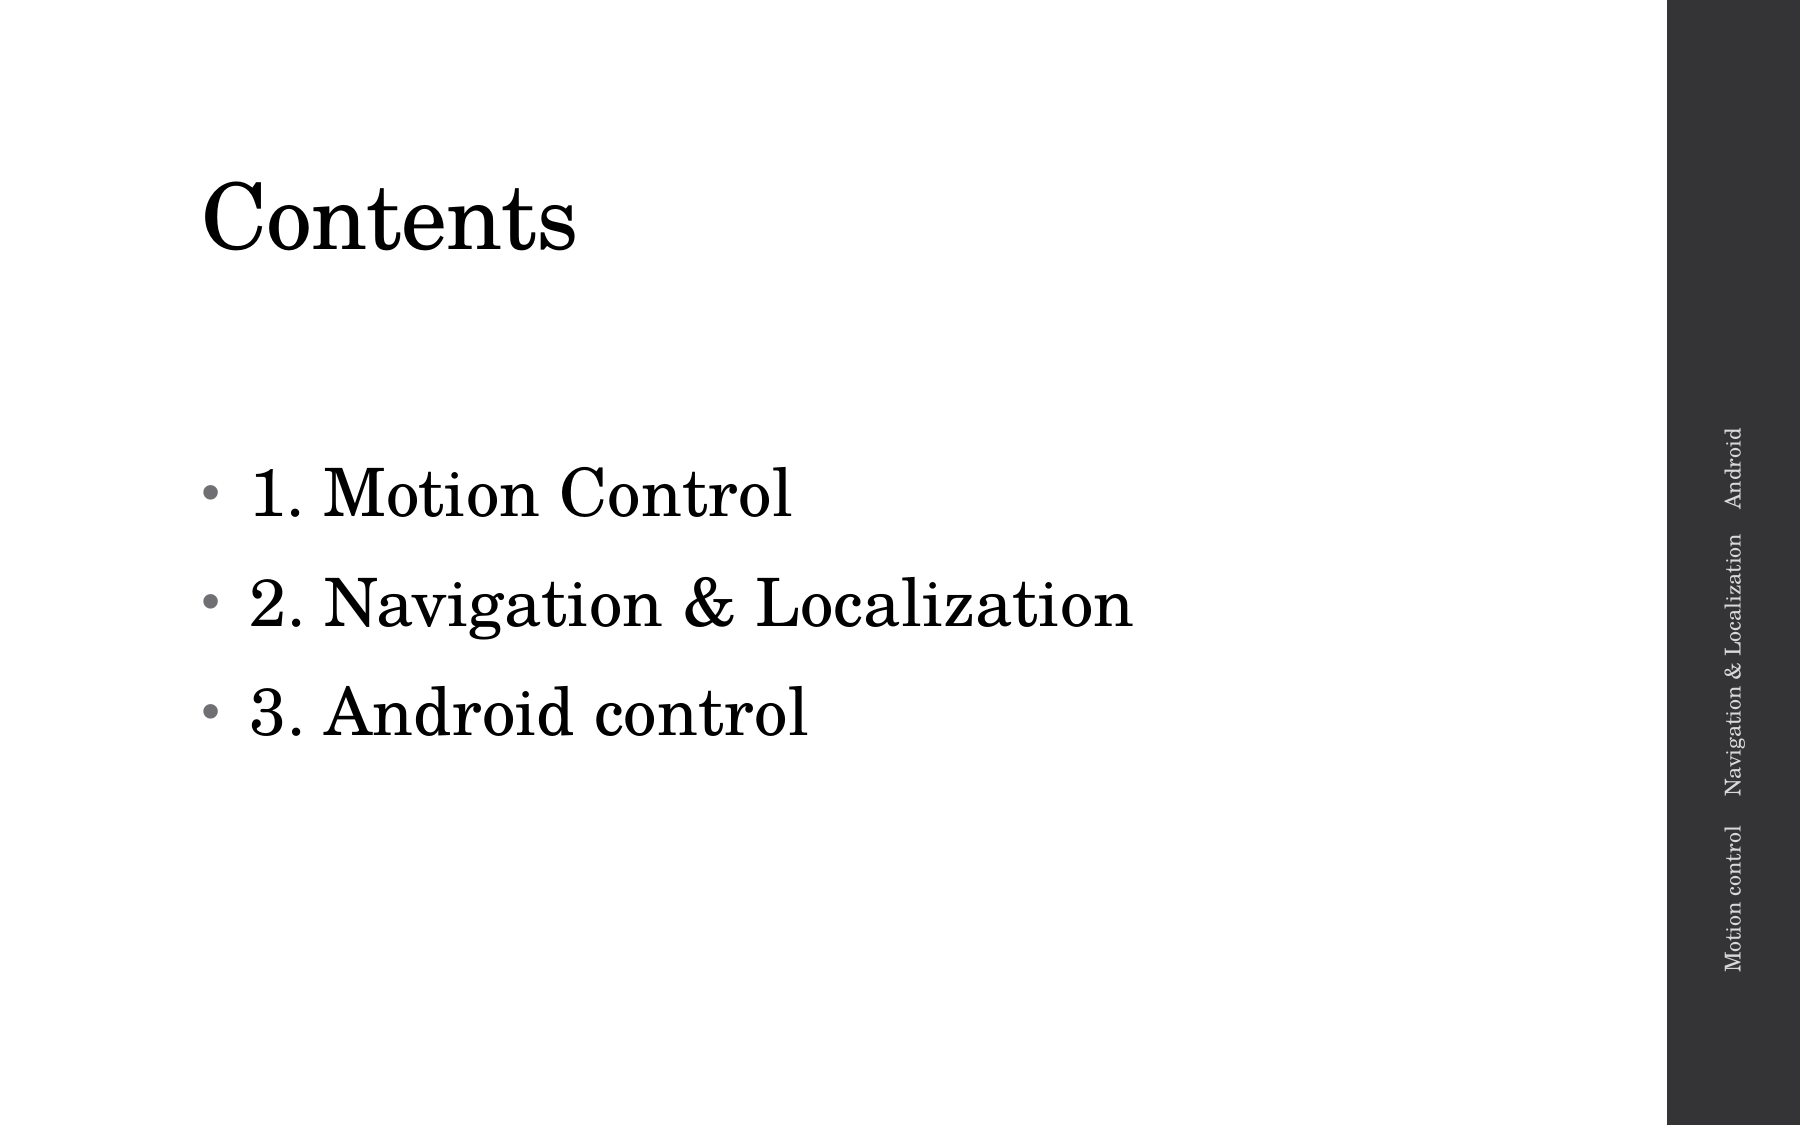

# Contents
 1. Motion Control
 2. Navigation & Localization
 3. Android control
Motion control     Navigation & Localization    Android